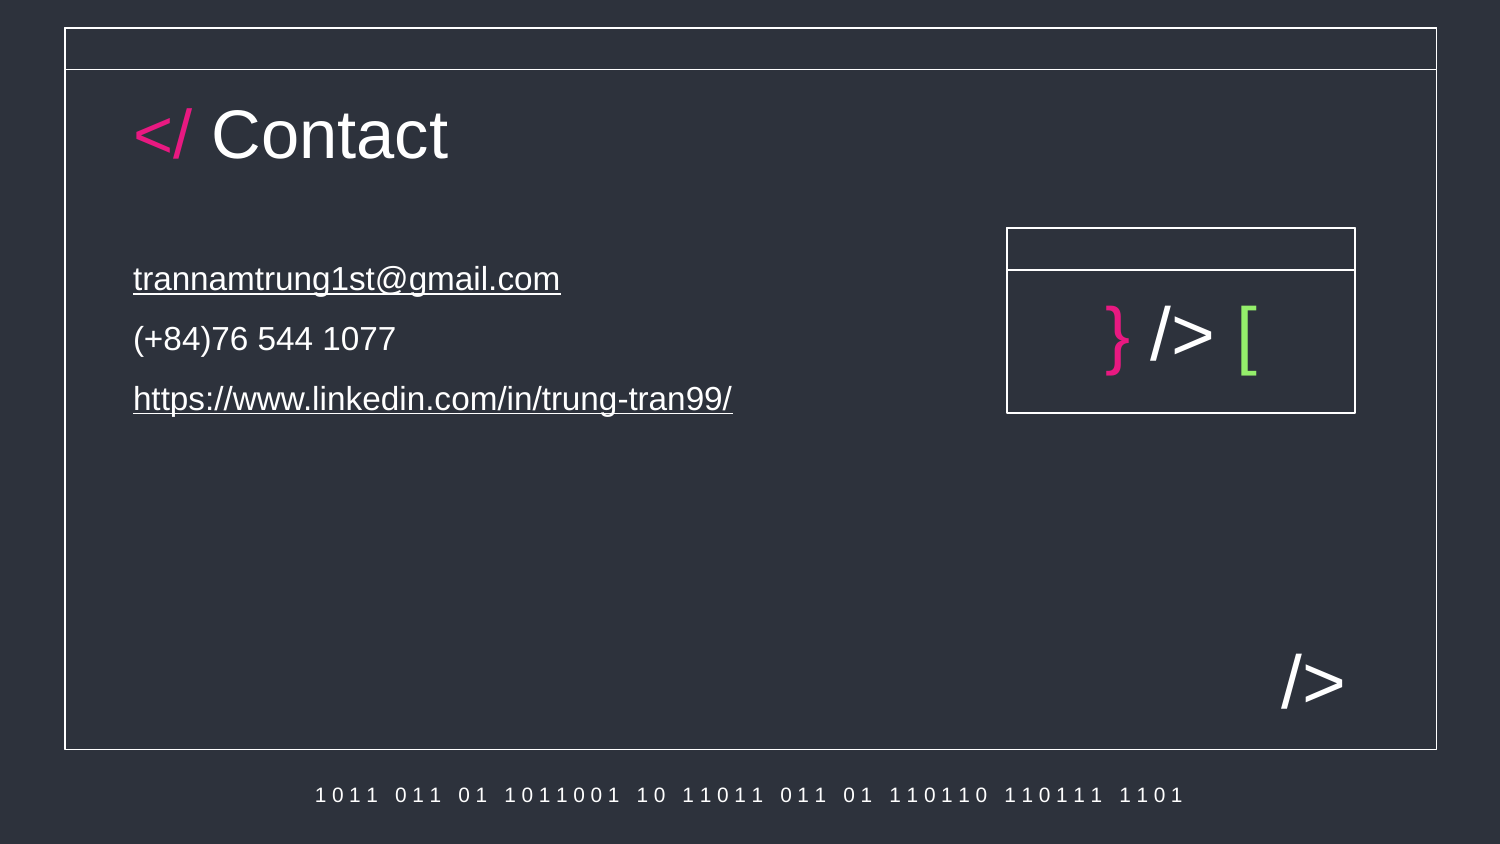

# </ Contact
trannamtrung1st@gmail.com
(+84)76 544 1077
https://www.linkedin.com/in/trung-tran99/

} /> [
/>